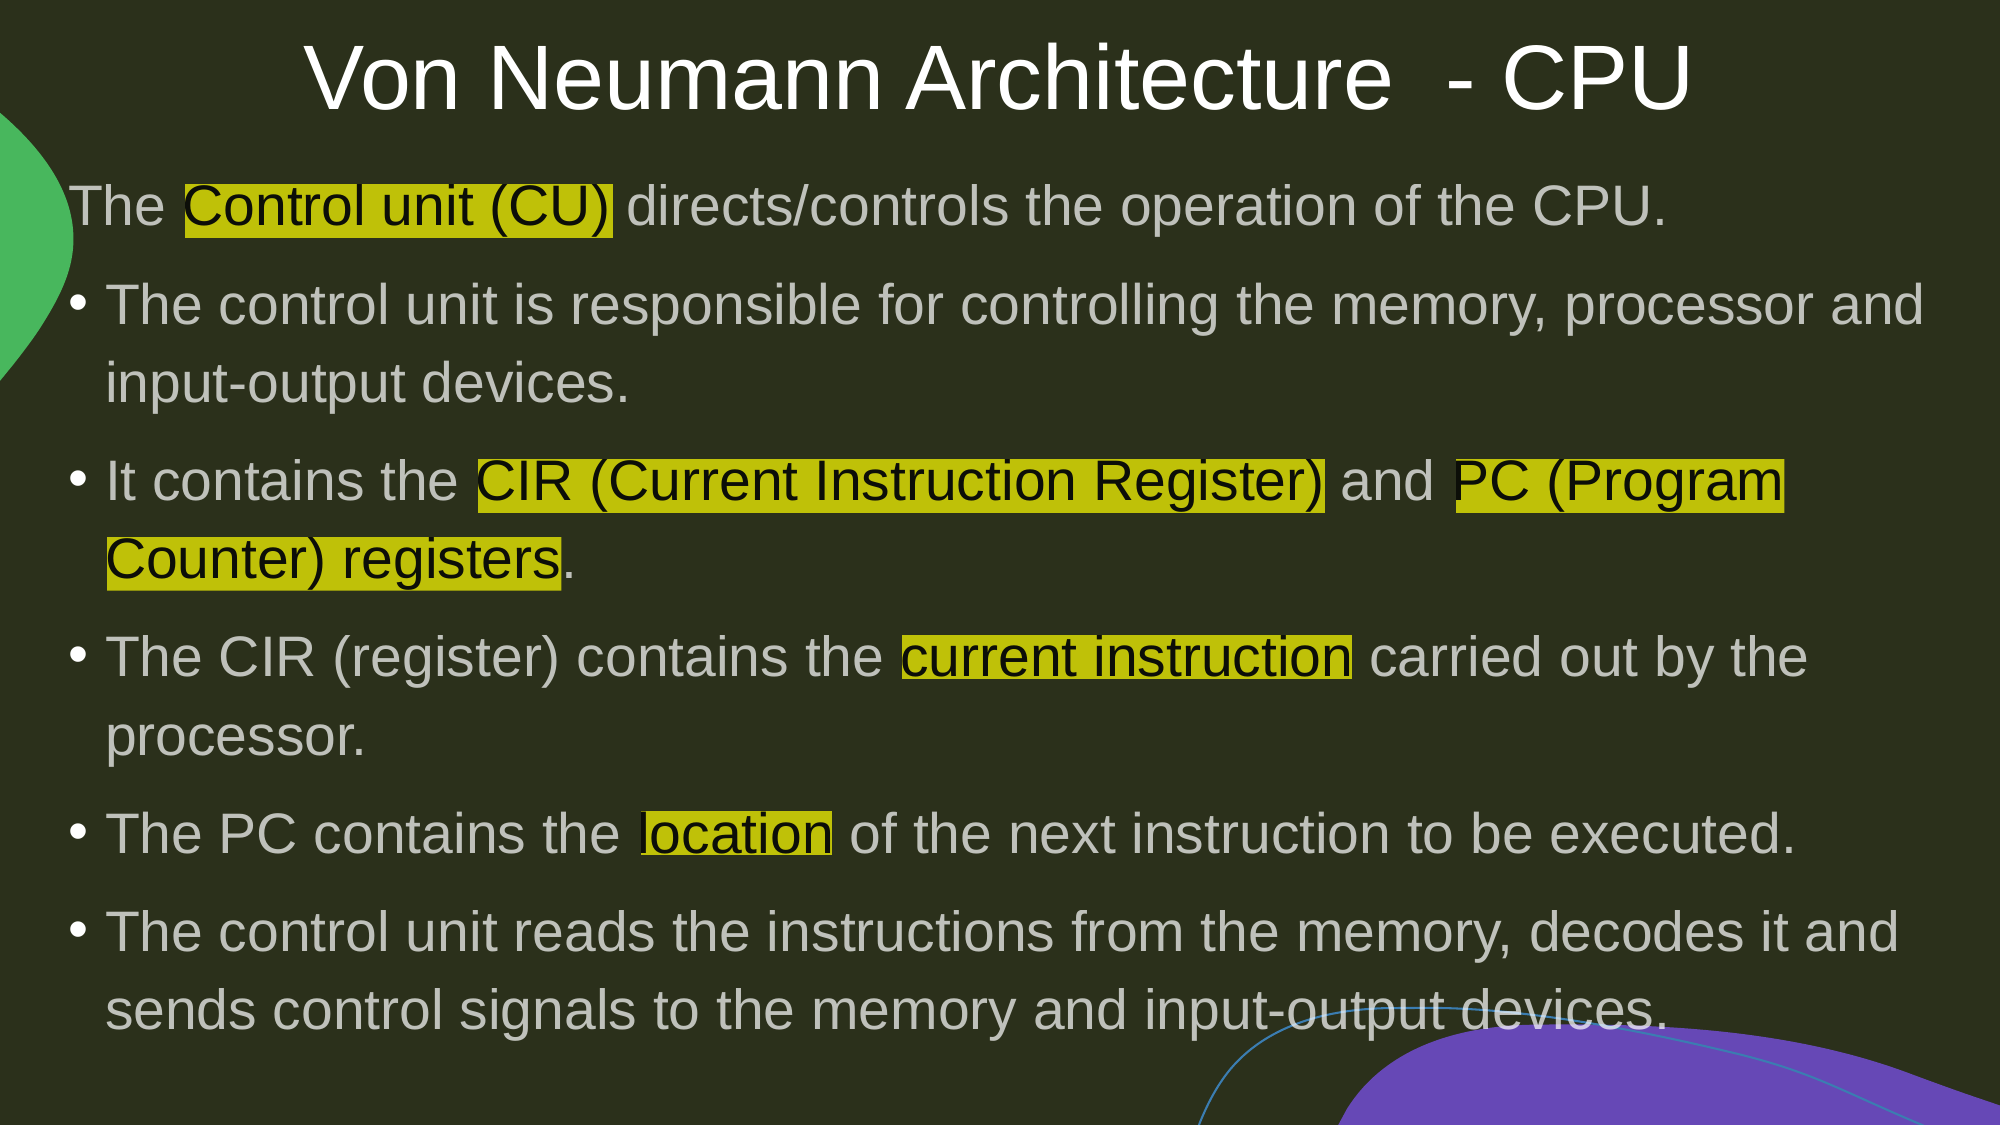

# Von Neumann Architecture  - CPU
The Control unit (CU) directs/controls the operation of the CPU.
The control unit is responsible for controlling the memory, processor and input-output devices.
It contains the CIR (Current Instruction Register) and PC (Program Counter) registers.
The CIR (register) contains the current instruction carried out by the processor.
The PC contains the location of the next instruction to be executed.
The control unit reads the instructions from the memory, decodes it and sends control signals to the memory and input-output devices.